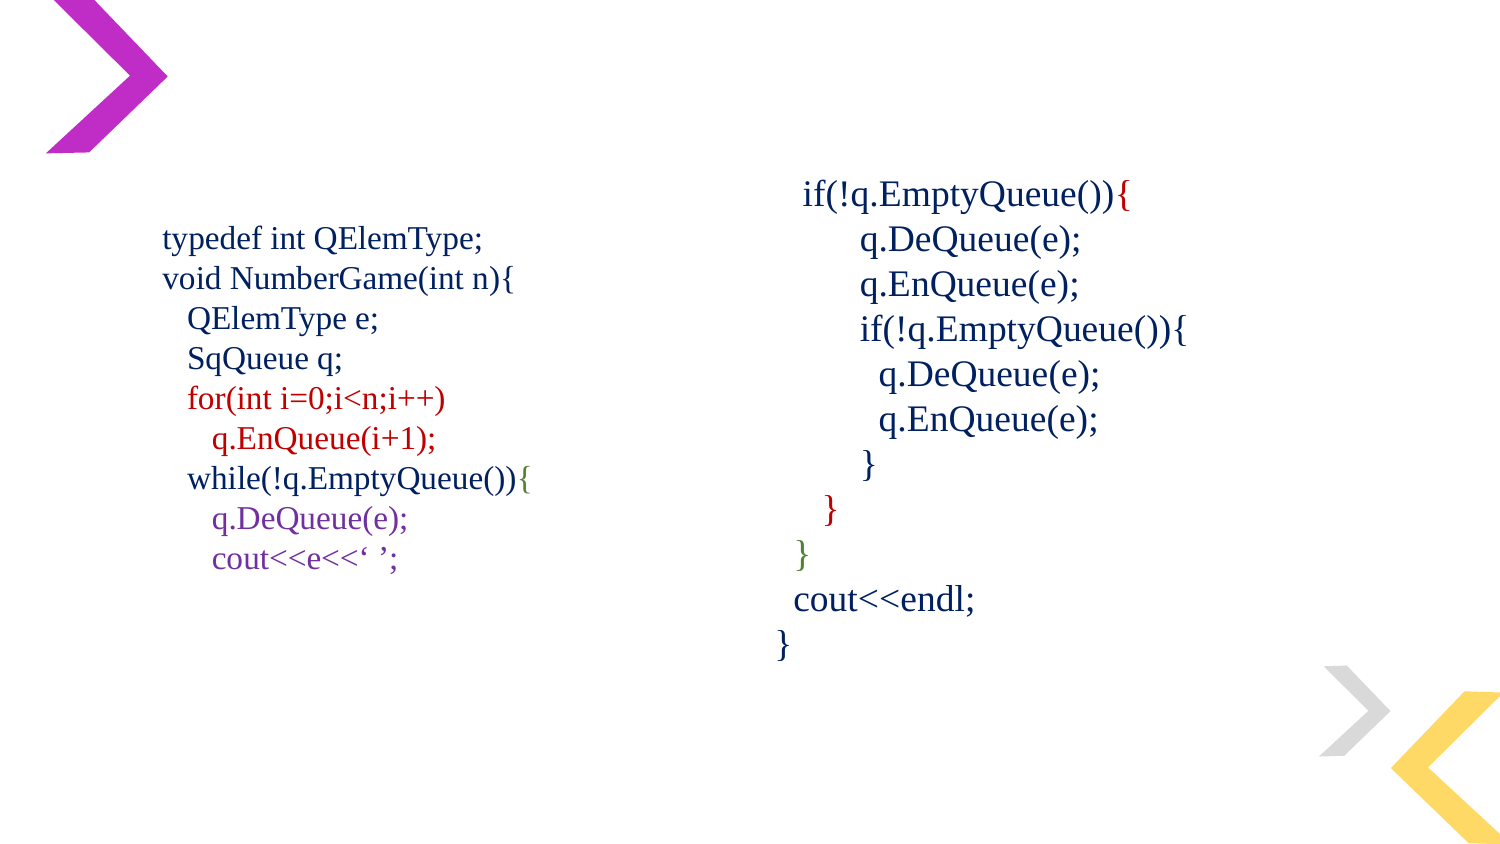

if(!q.EmptyQueue()){
          q.DeQueue(e);
          q.EnQueue(e);
          if(!q.EmptyQueue()){
            q.DeQueue(e);
            q.EnQueue(e);
          }
      }
   }
   cout<<endl;
 }

typedef int QElemType;
void NumberGame(int n){
   QElemType e;
   SqQueue q;
   for(int i=0;i<n;i++)
      q.EnQueue(i+1);
   while(!q.EmptyQueue()){
      q.DeQueue(e);
      cout<<e<<‘ ’;